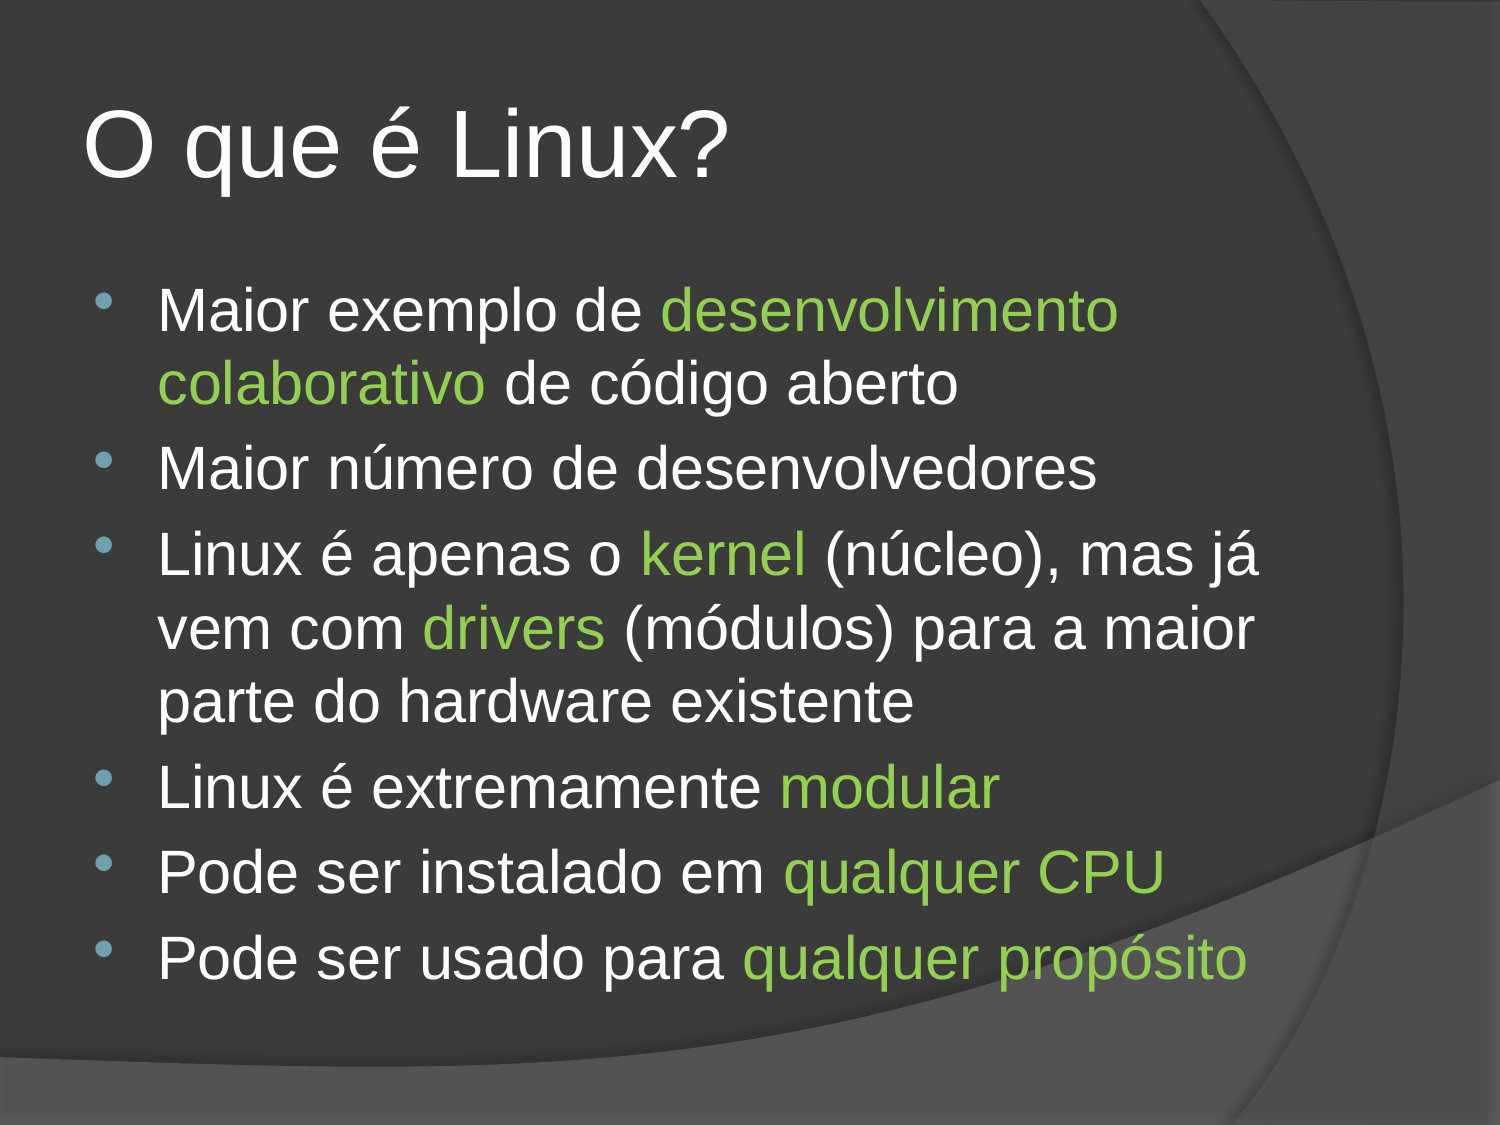

# O que é Linux?
Maior exemplo de desenvolvimento colaborativo de código aberto
Maior número de desenvolvedores
Linux é apenas o kernel (núcleo), mas já vem com drivers (módulos) para a maior parte do hardware existente
Linux é extremamente modular
Pode ser instalado em qualquer CPU
Pode ser usado para qualquer propósito